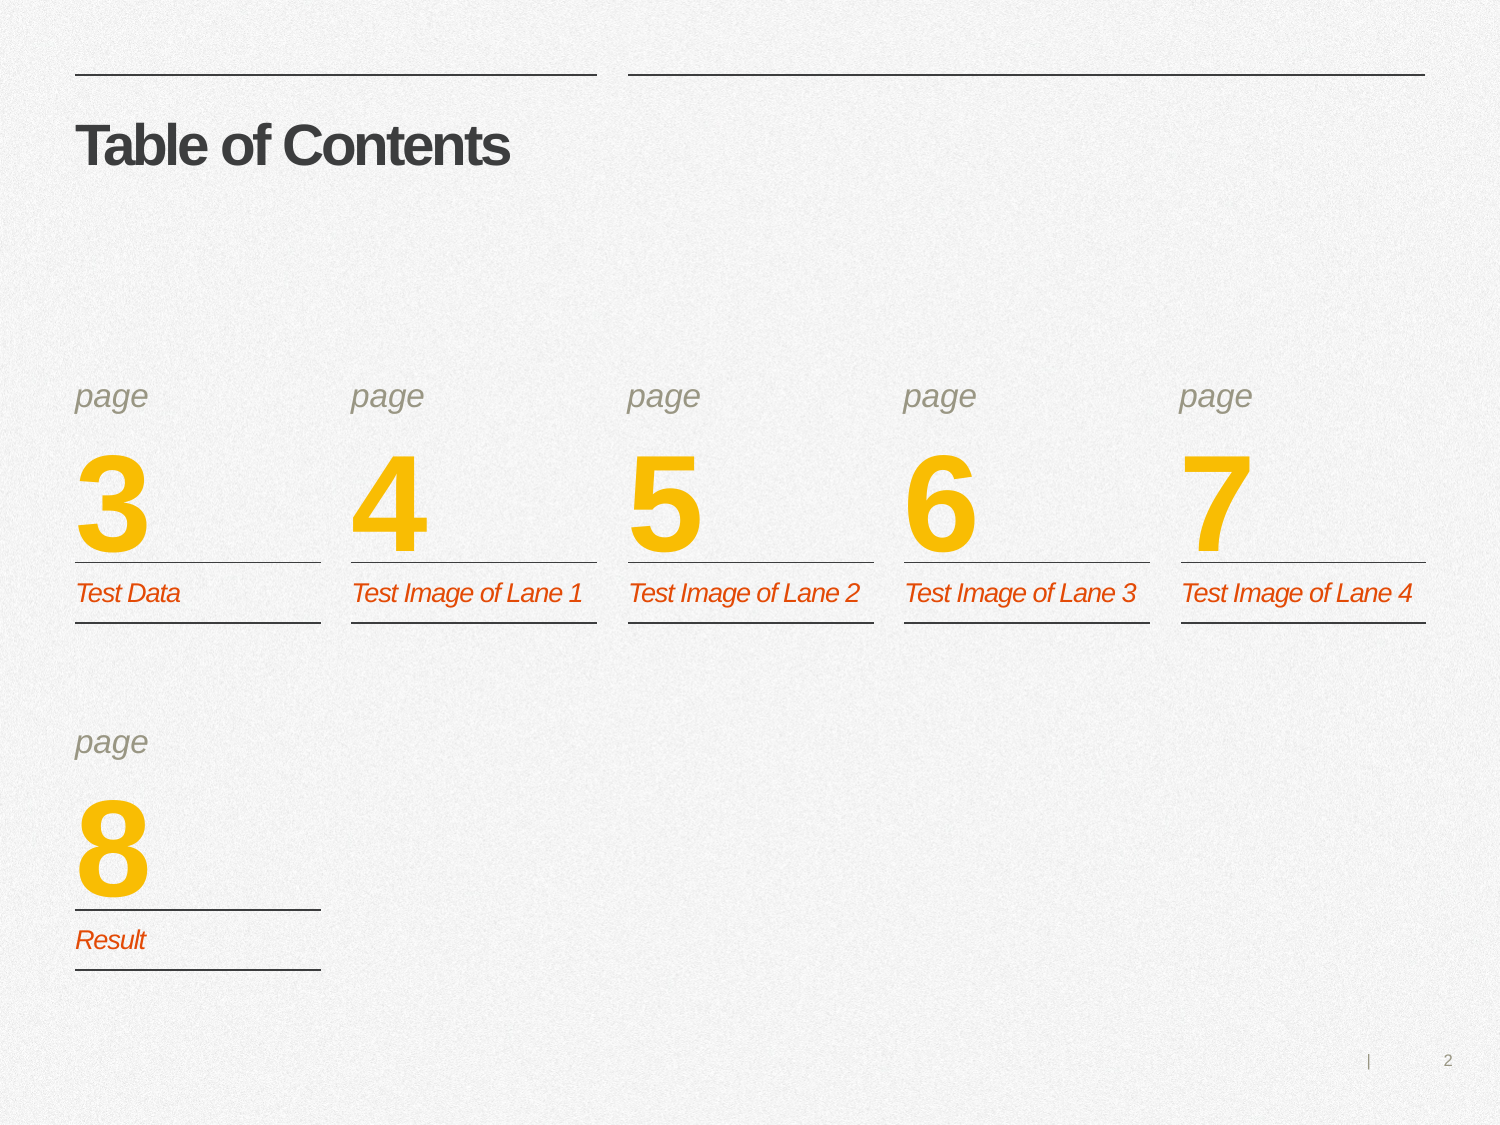

# Table of Contents
page
page
page
page
page
3
4
5
6
7
| Test Data |
| --- |
| Test Image of Lane 1 |
| --- |
| Test Image of Lane 2 |
| --- |
| Test Image of Lane 3 |
| --- |
| Test Image of Lane 4 |
| --- |
page
8
| Result |
| --- |